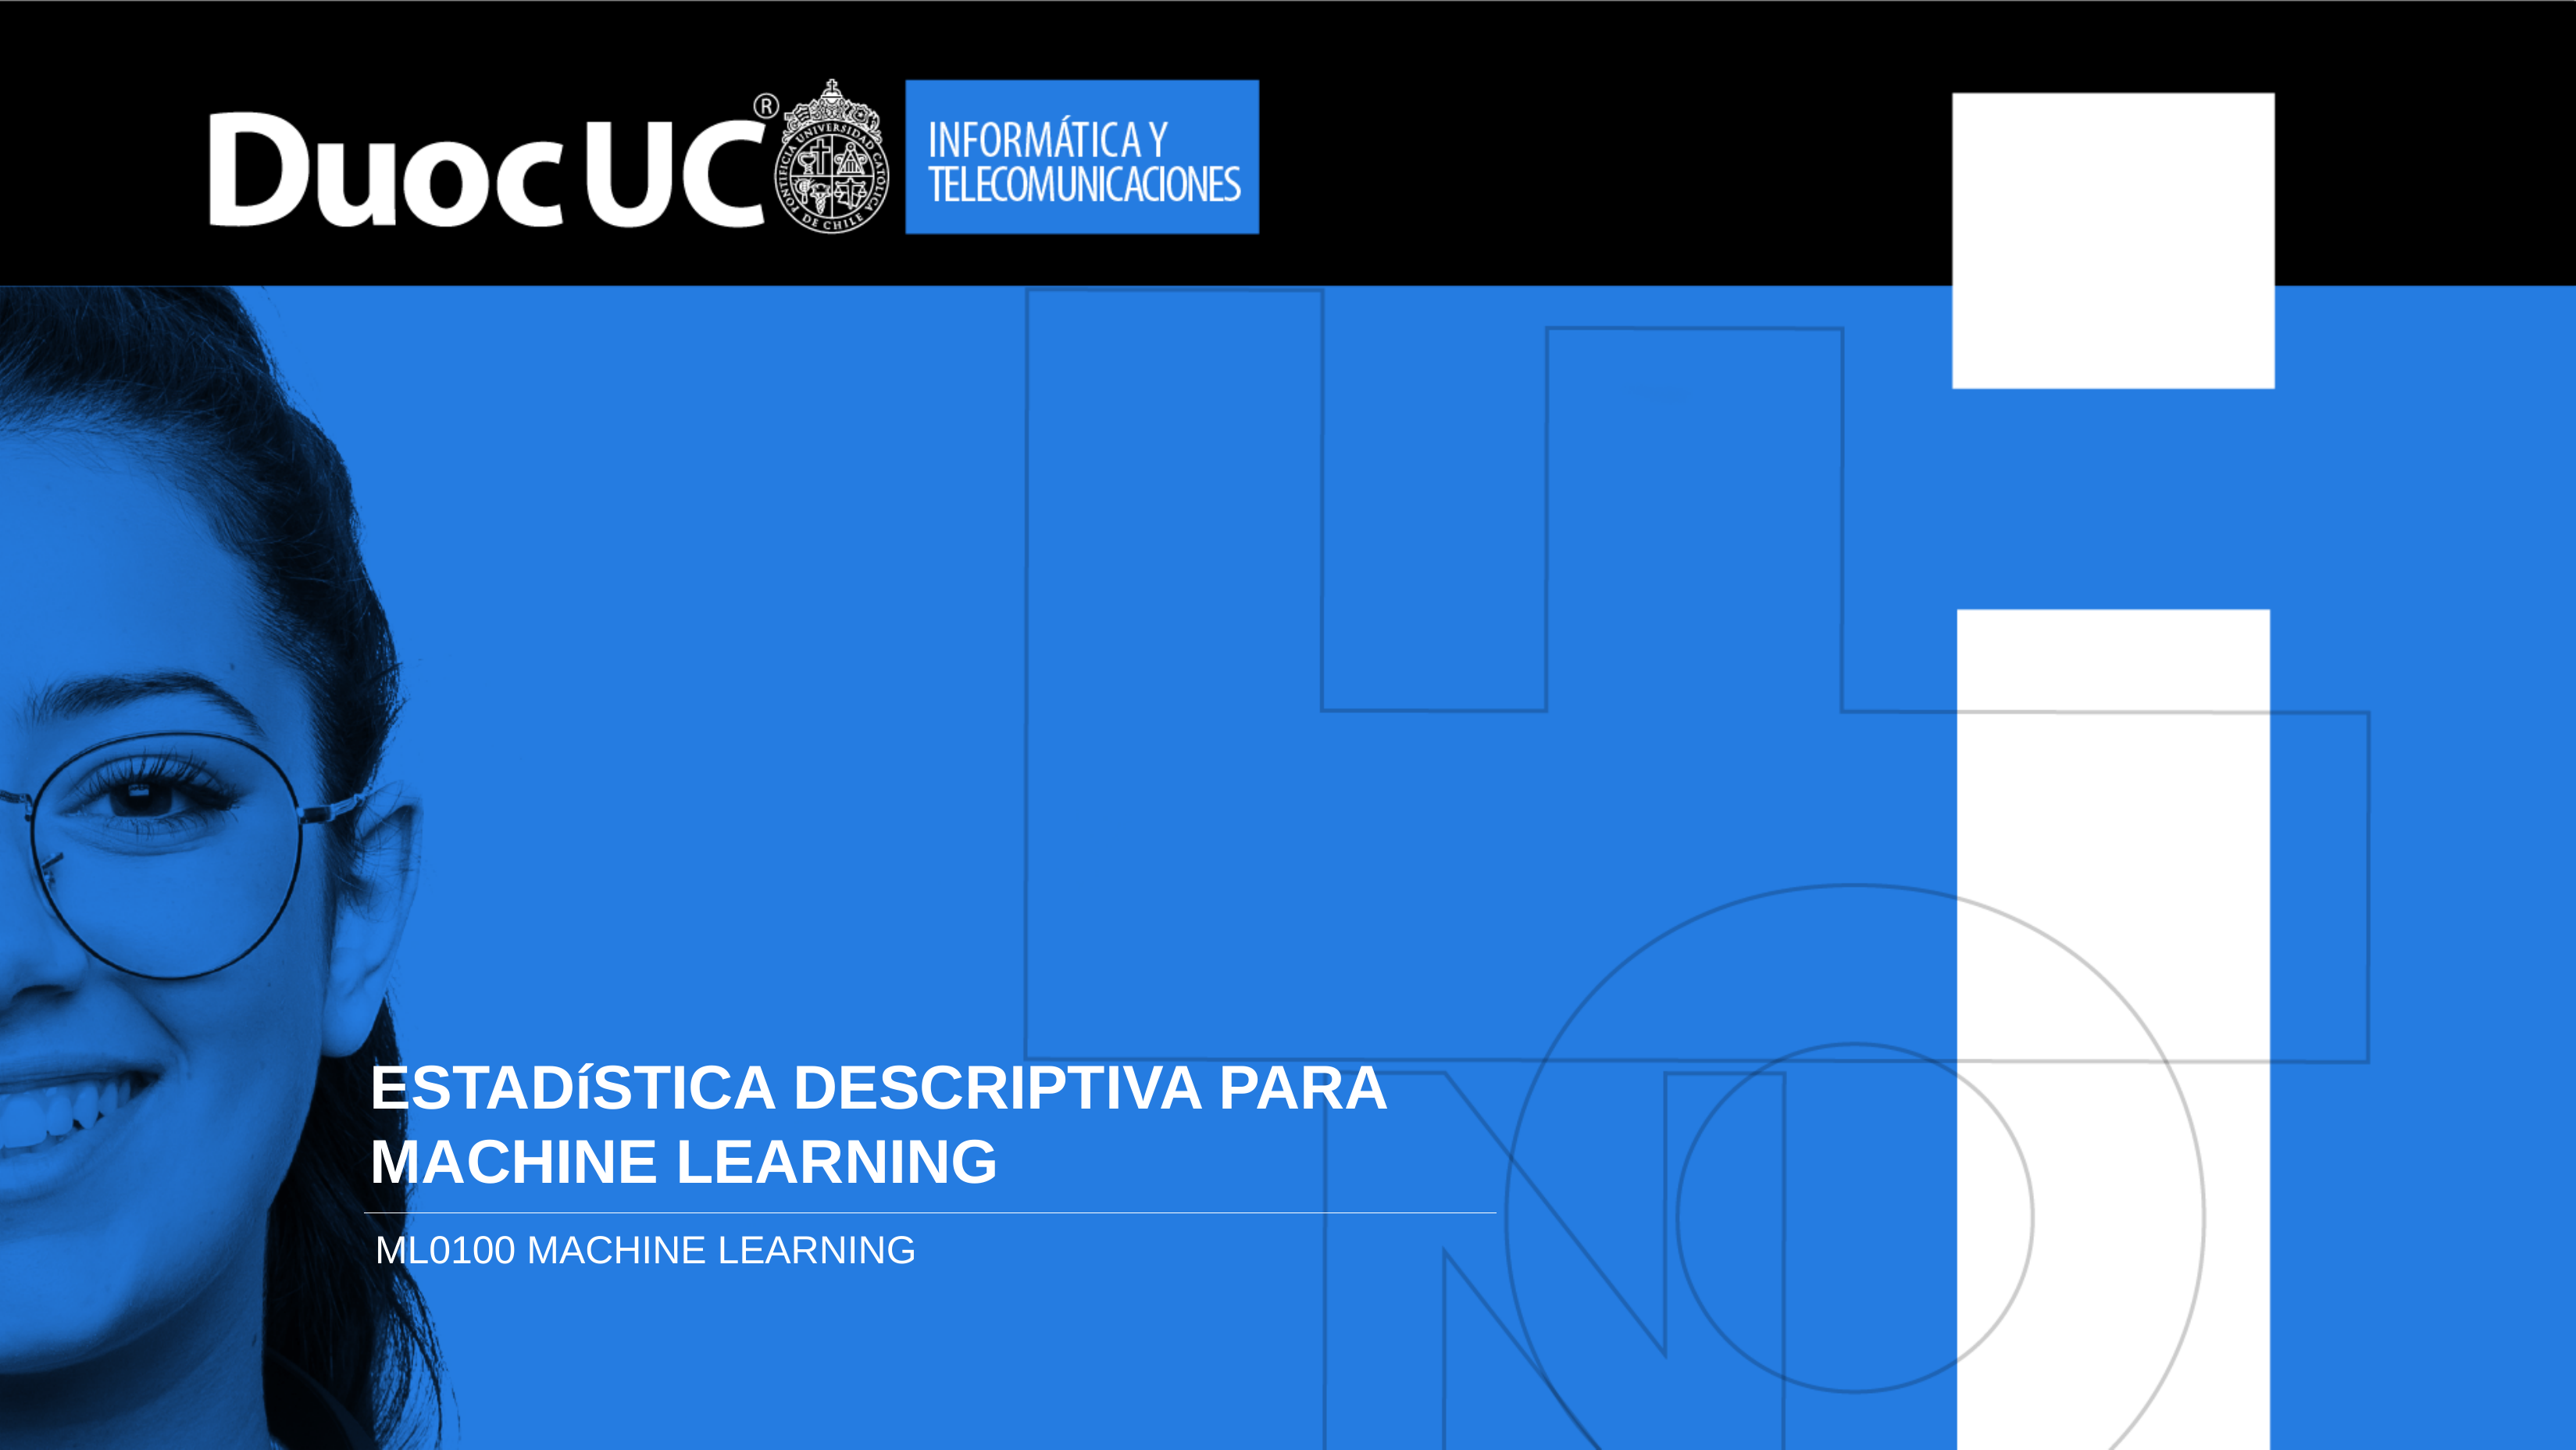

# ESTADíSTICA DESCRIPTIVA PARA MACHINE LEARNING
ML0100 MACHINE LEARNING